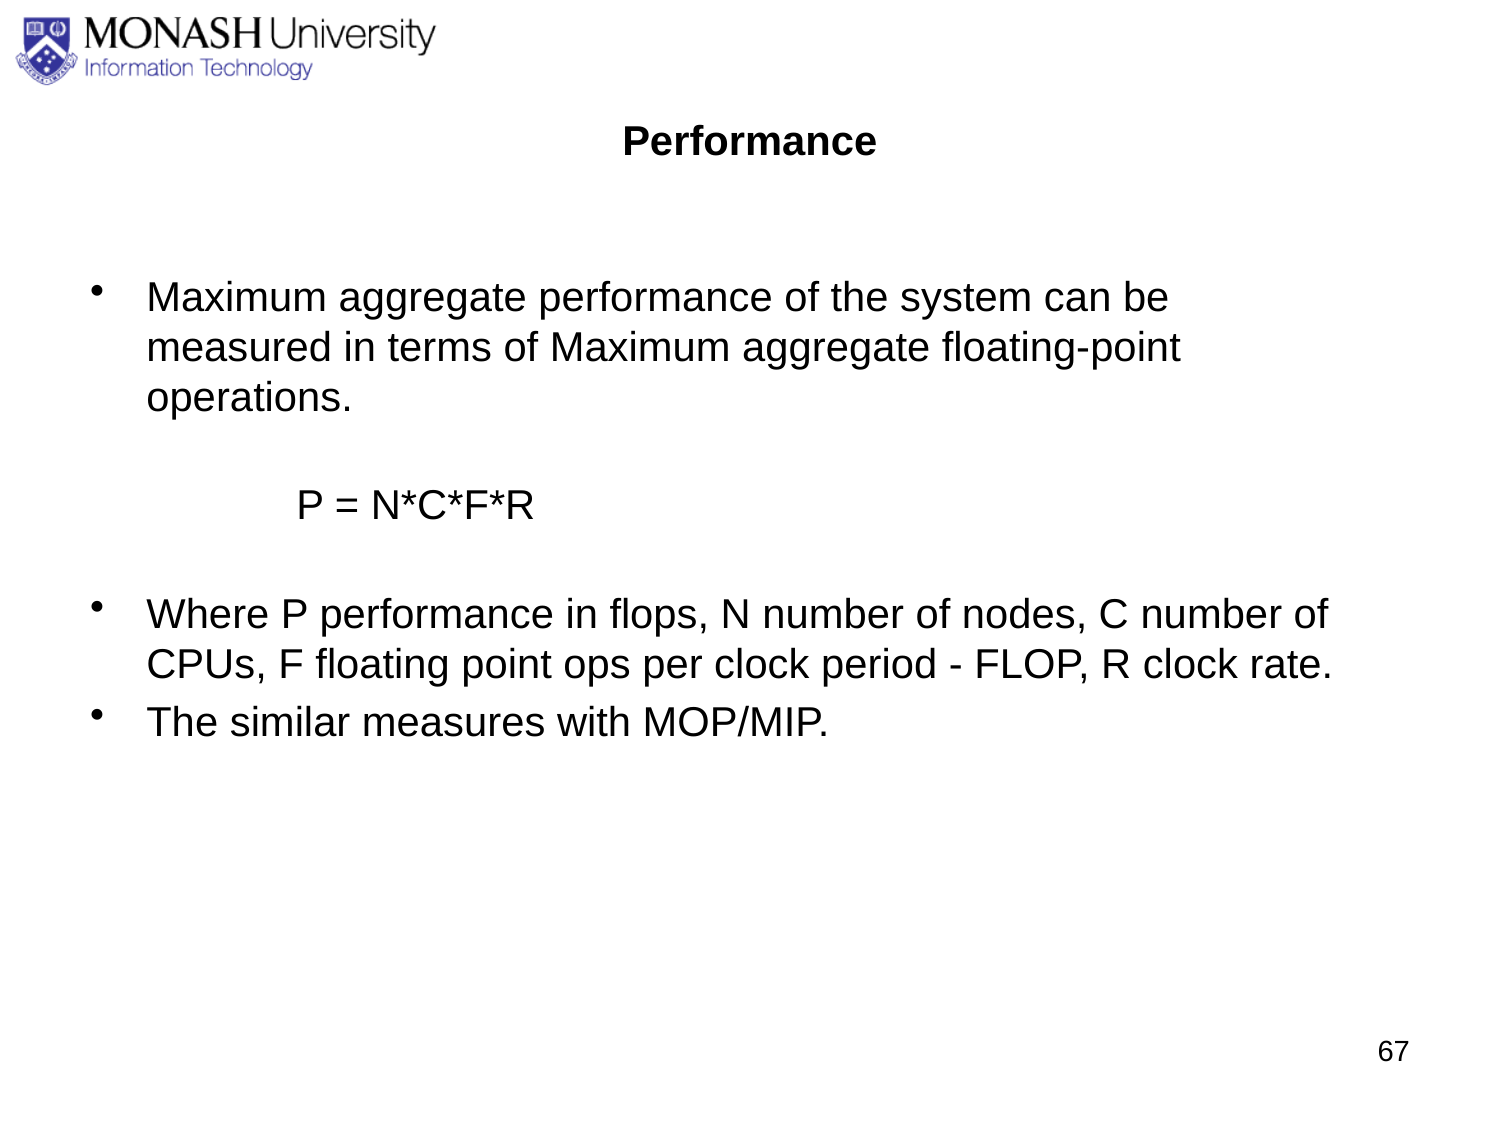

# Performance
Maximum aggregate performance of the system can be measured in terms of Maximum aggregate floating-point operations.
 		P = N*C*F*R
Where P performance in flops, N number of nodes, C number of CPUs, F floating point ops per clock period - FLOP, R clock rate.
The similar measures with MOP/MIP.

67